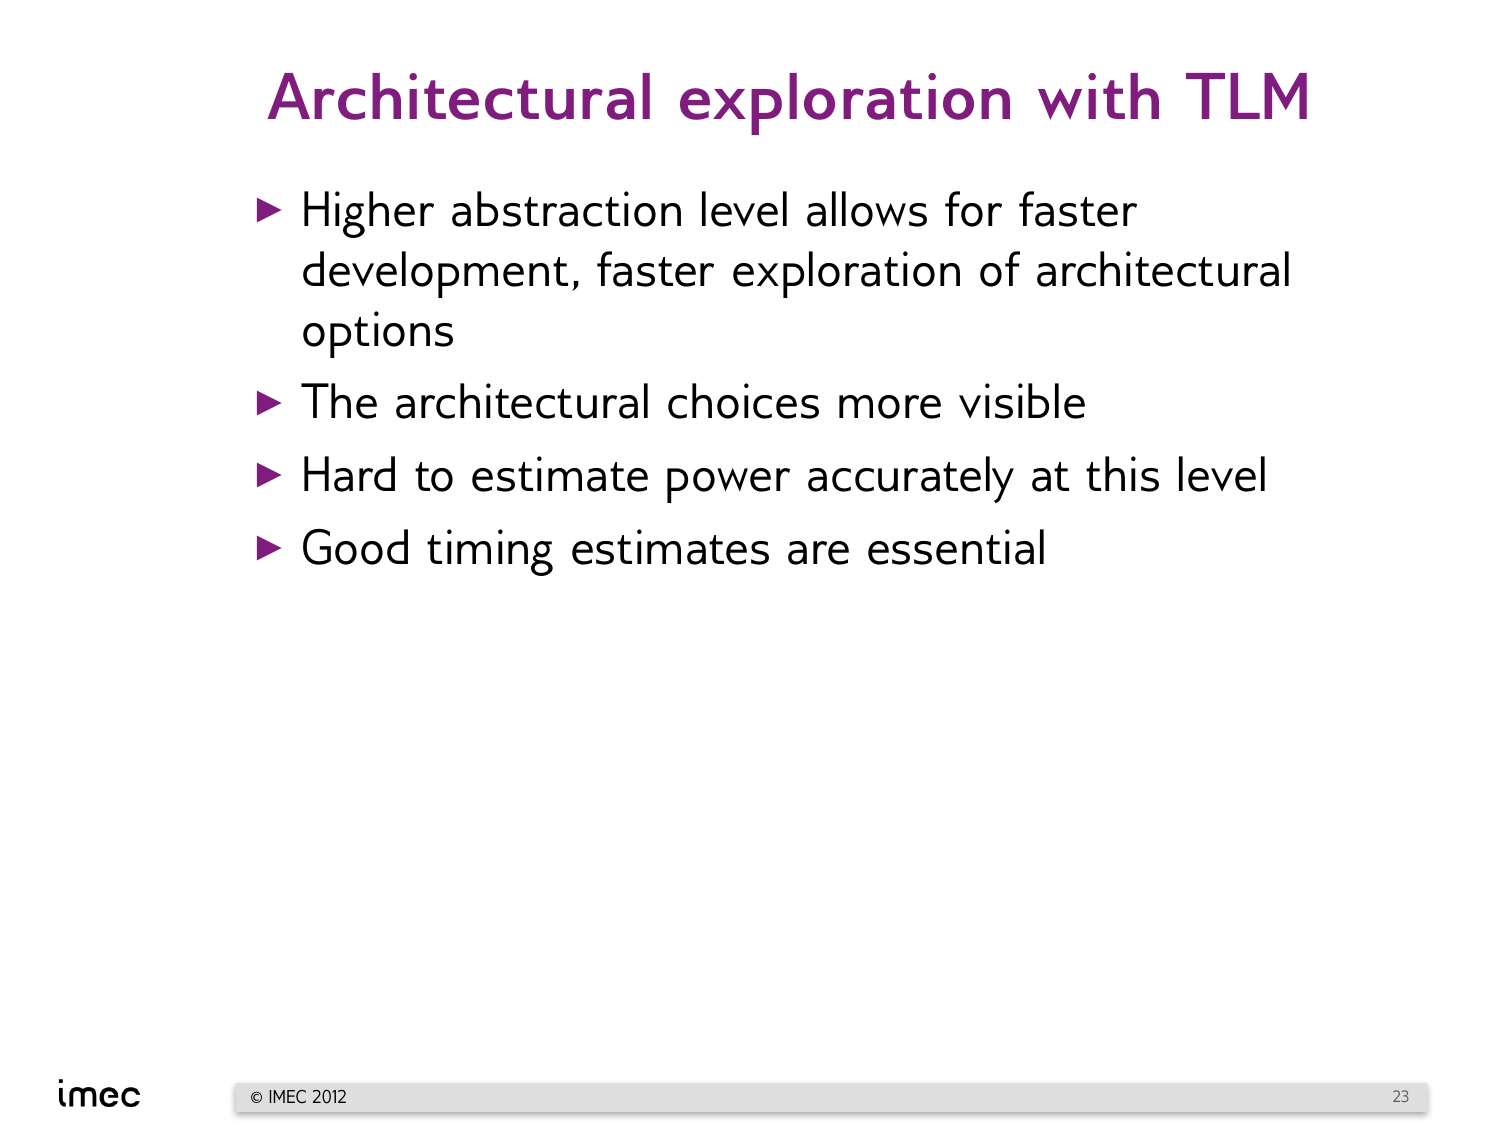

# Architectural exploration with TLM
Higher abstraction level allows for faster development, faster exploration of architectural options
The architectural choices more visible
Hard to estimate power accurately at this level
Good timing estimates are essential